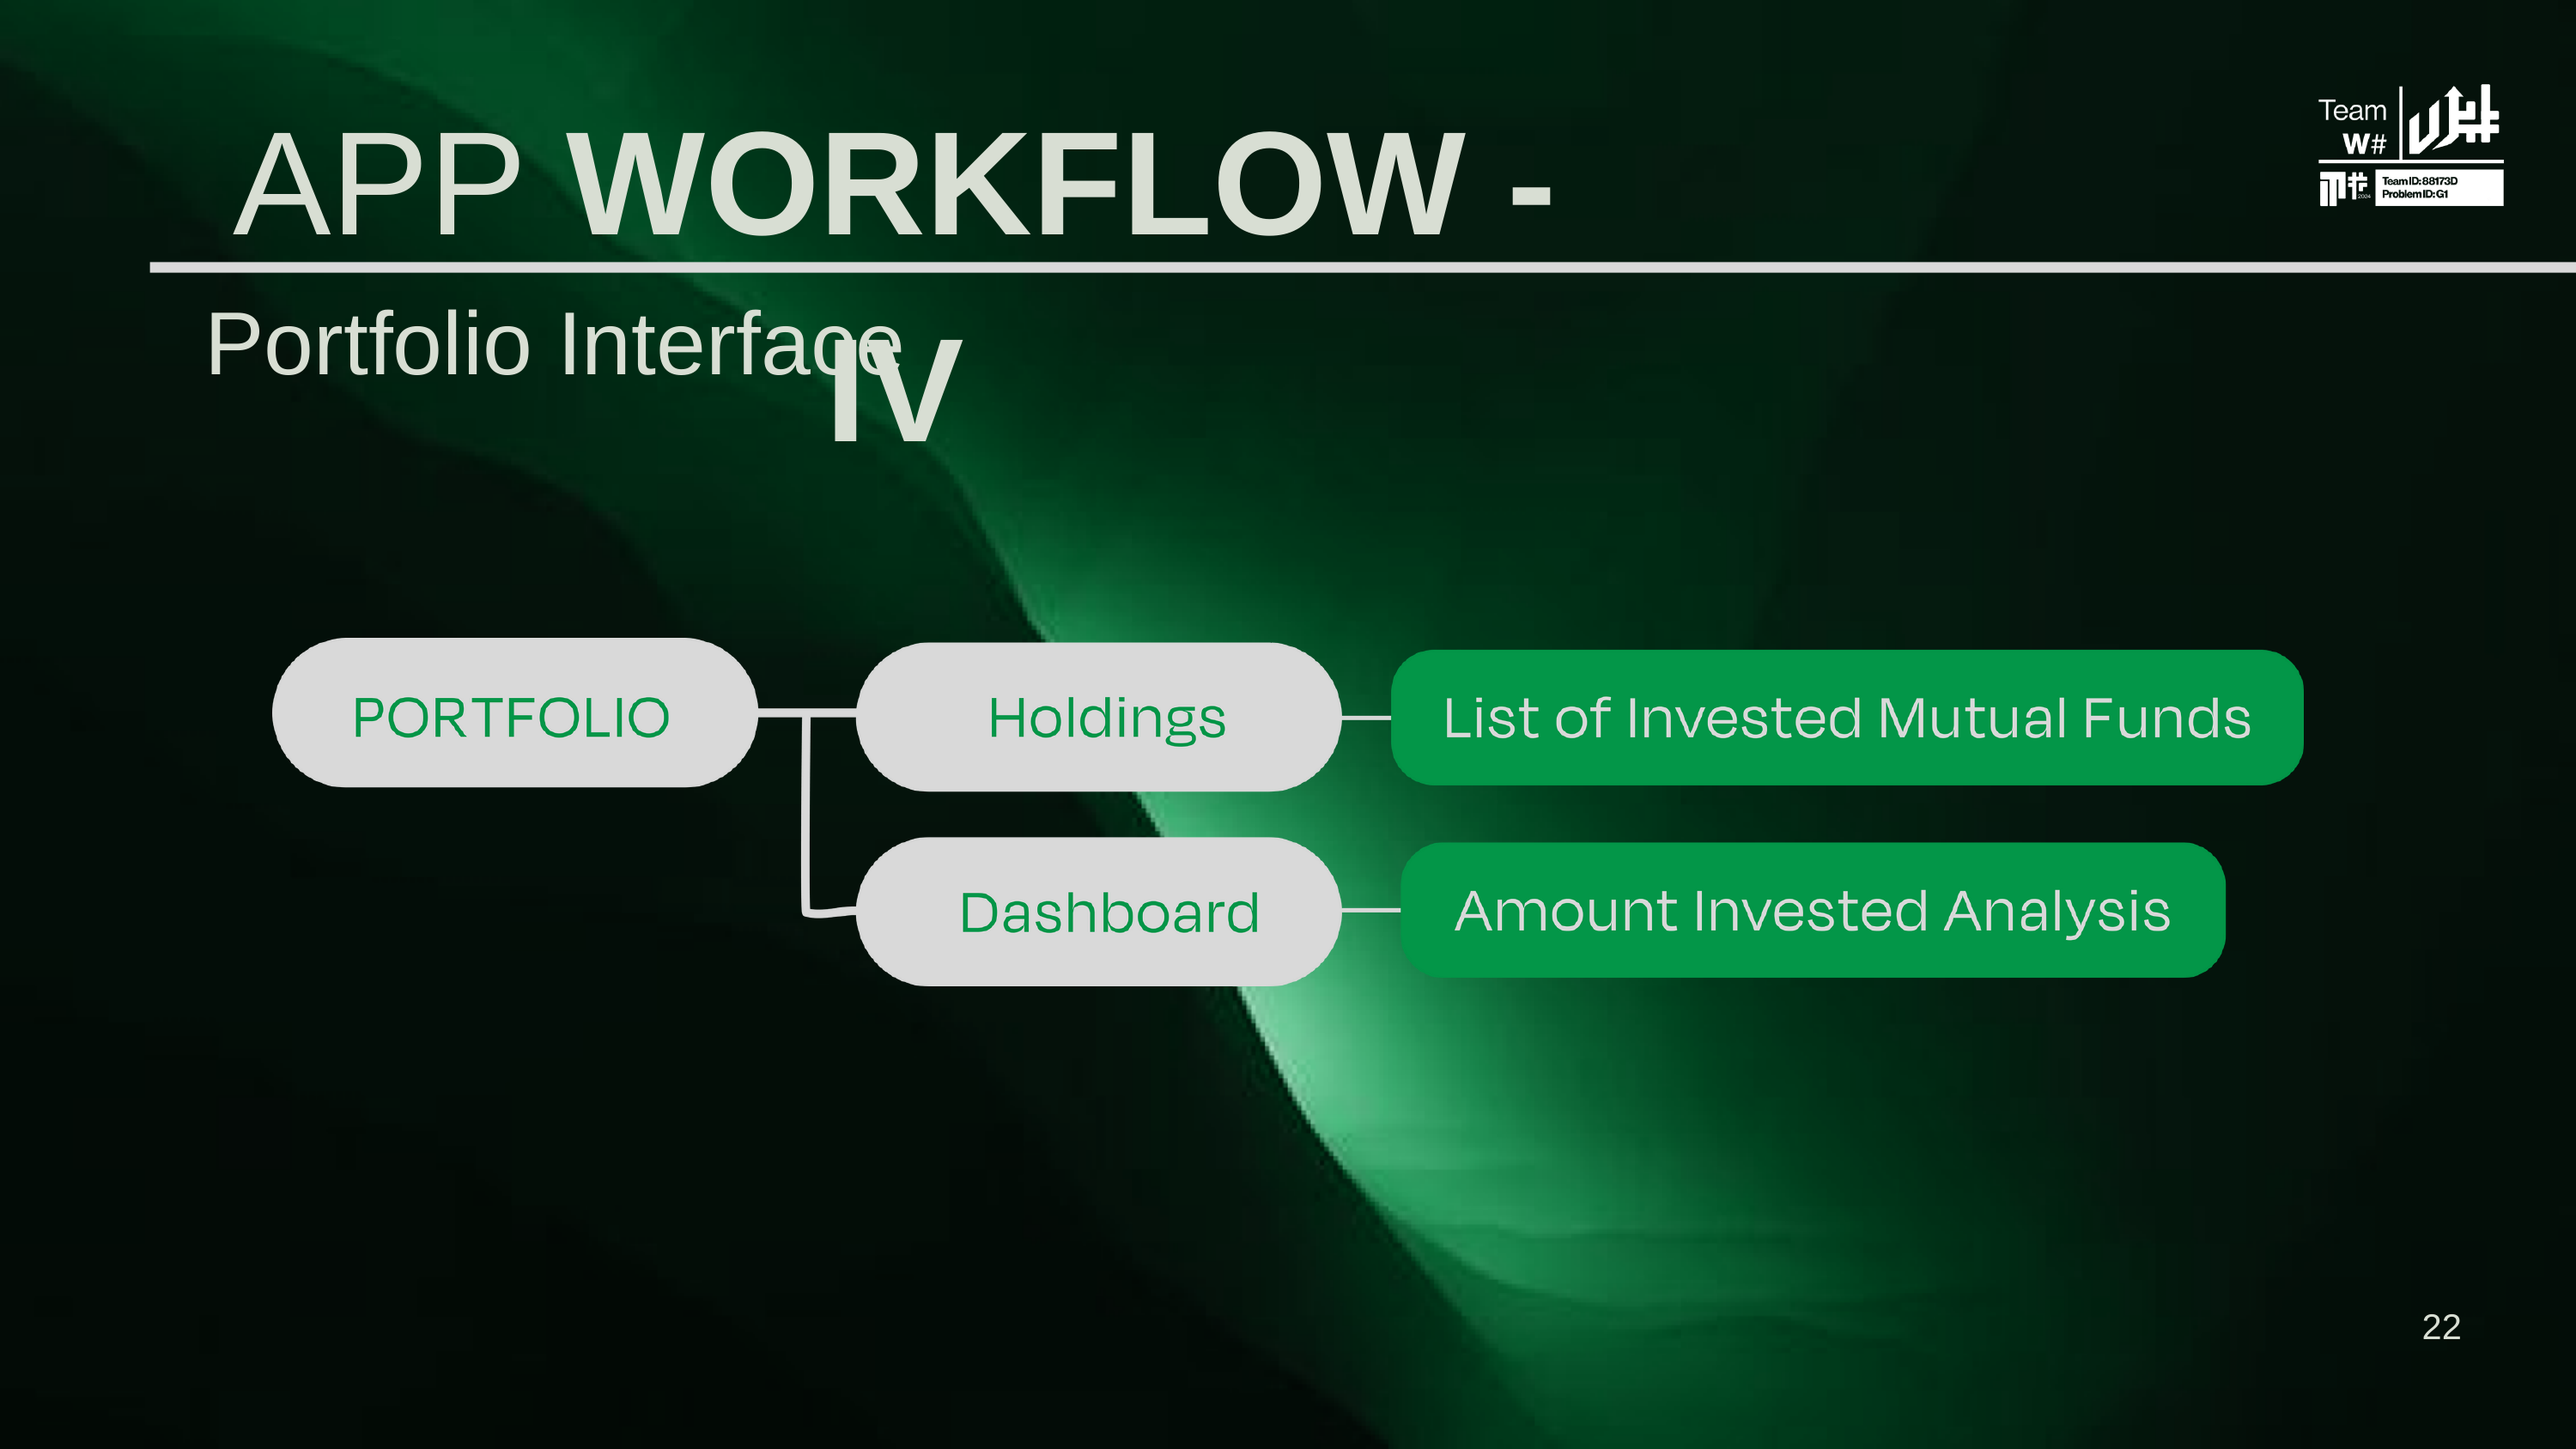

APP WORKFLOW - IV
Portfolio Interface

22